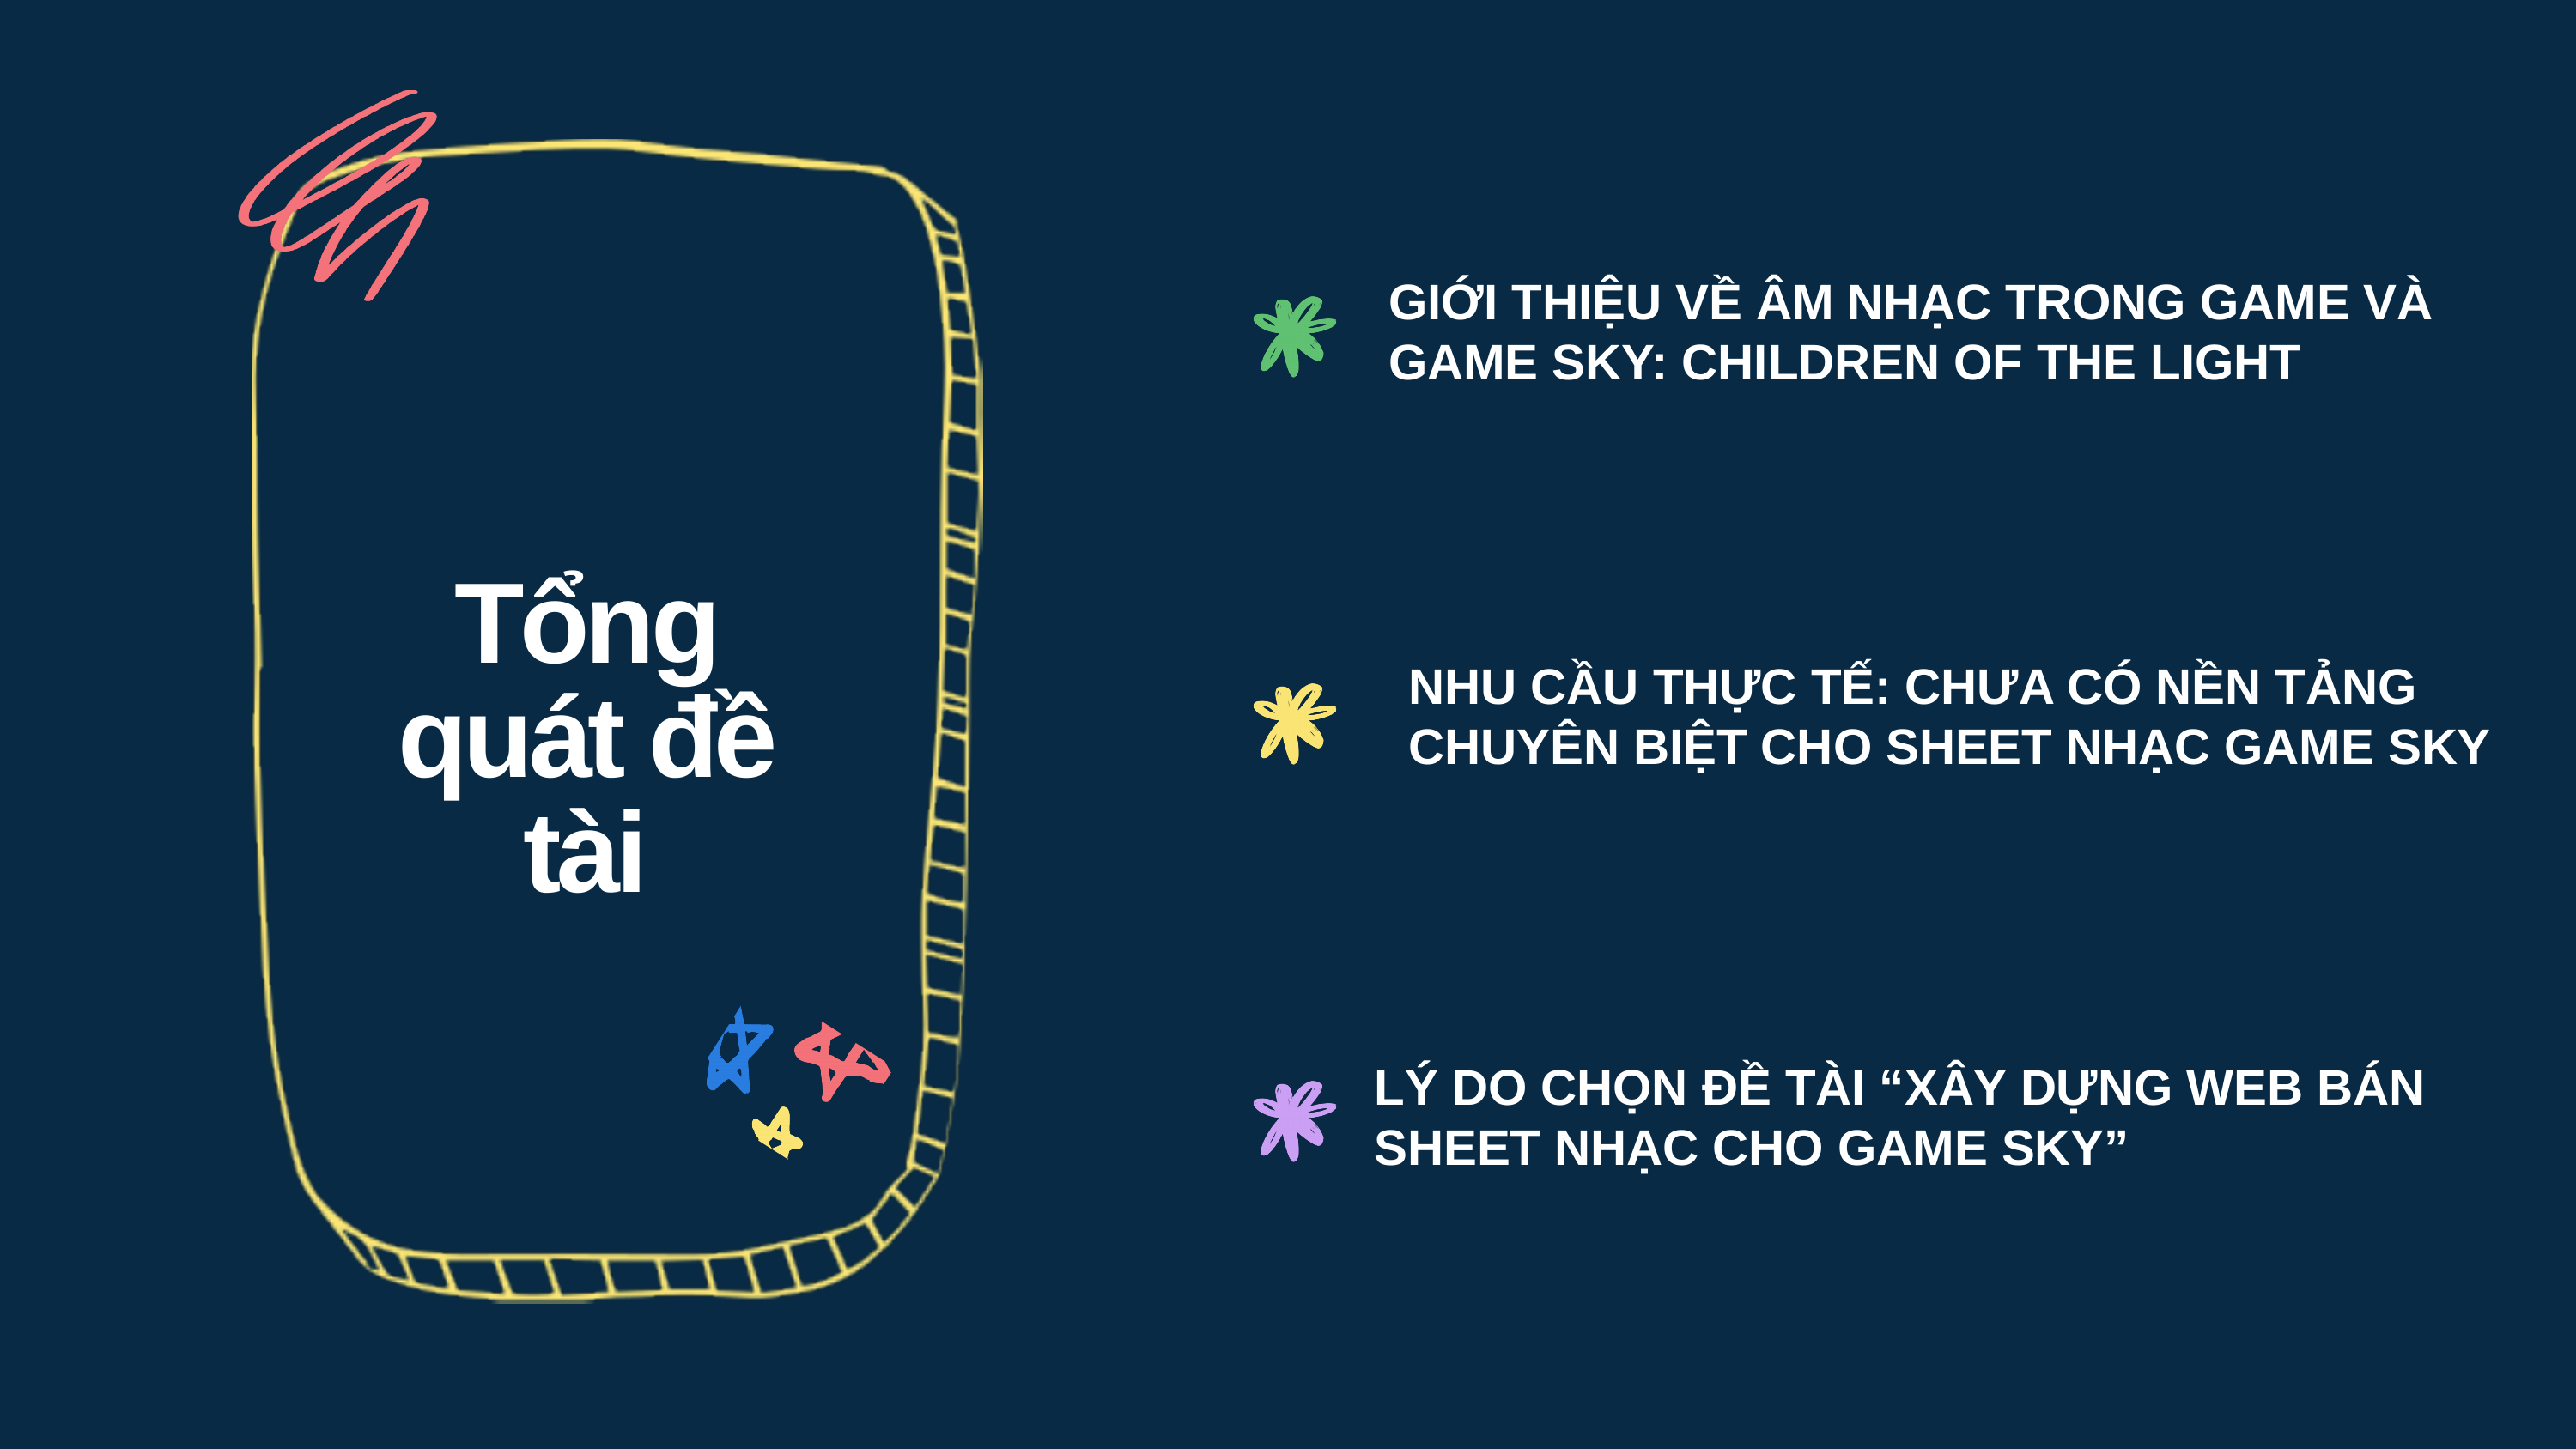

GIỚI THIỆU VỀ ÂM NHẠC TRONG GAME VÀ GAME SKY: CHILDREN OF THE LIGHT

Tổng quát đề tài
NHU CẦU THỰC TẾ: CHƯA CÓ NỀN TẢNG CHUYÊN BIỆT CHO SHEET NHẠC GAME SKY

LÝ DO CHỌN ĐỀ TÀI “XÂY DỰNG WEB BÁN SHEET NHẠC CHO GAME SKY”